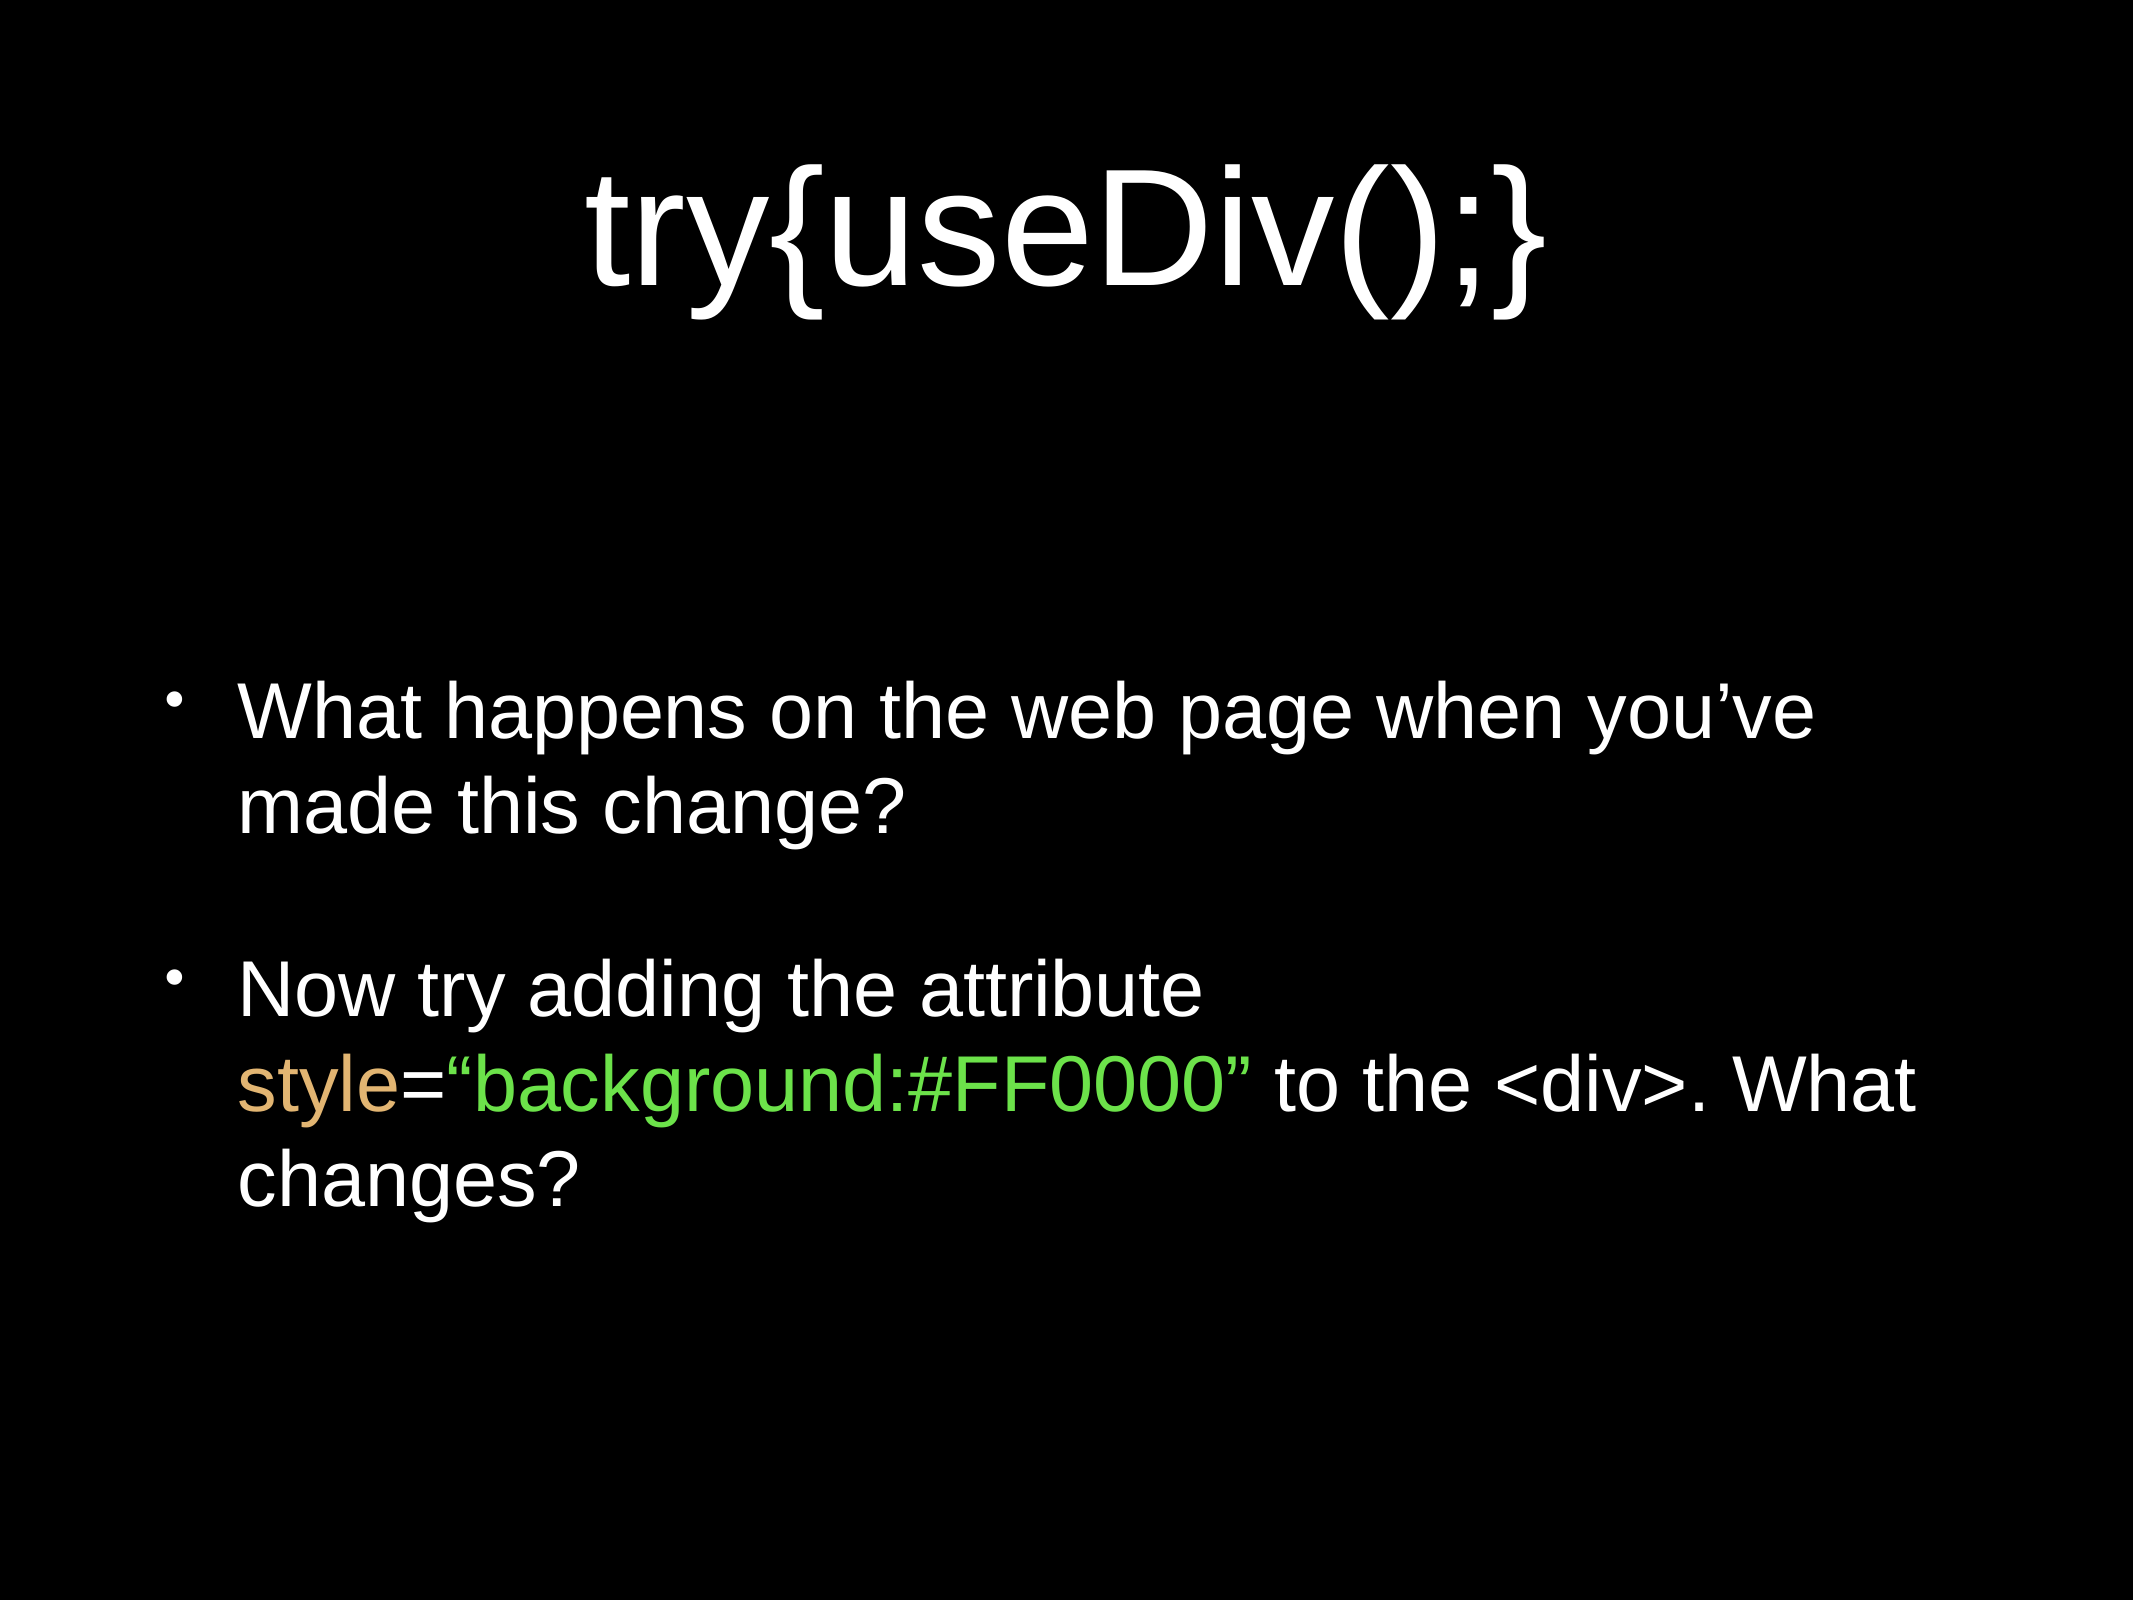

# try{useDiv();}
What happens on the web page when you’ve made this change?
Now try adding the attribute style=“background:#FF0000” to the <div>. What changes?